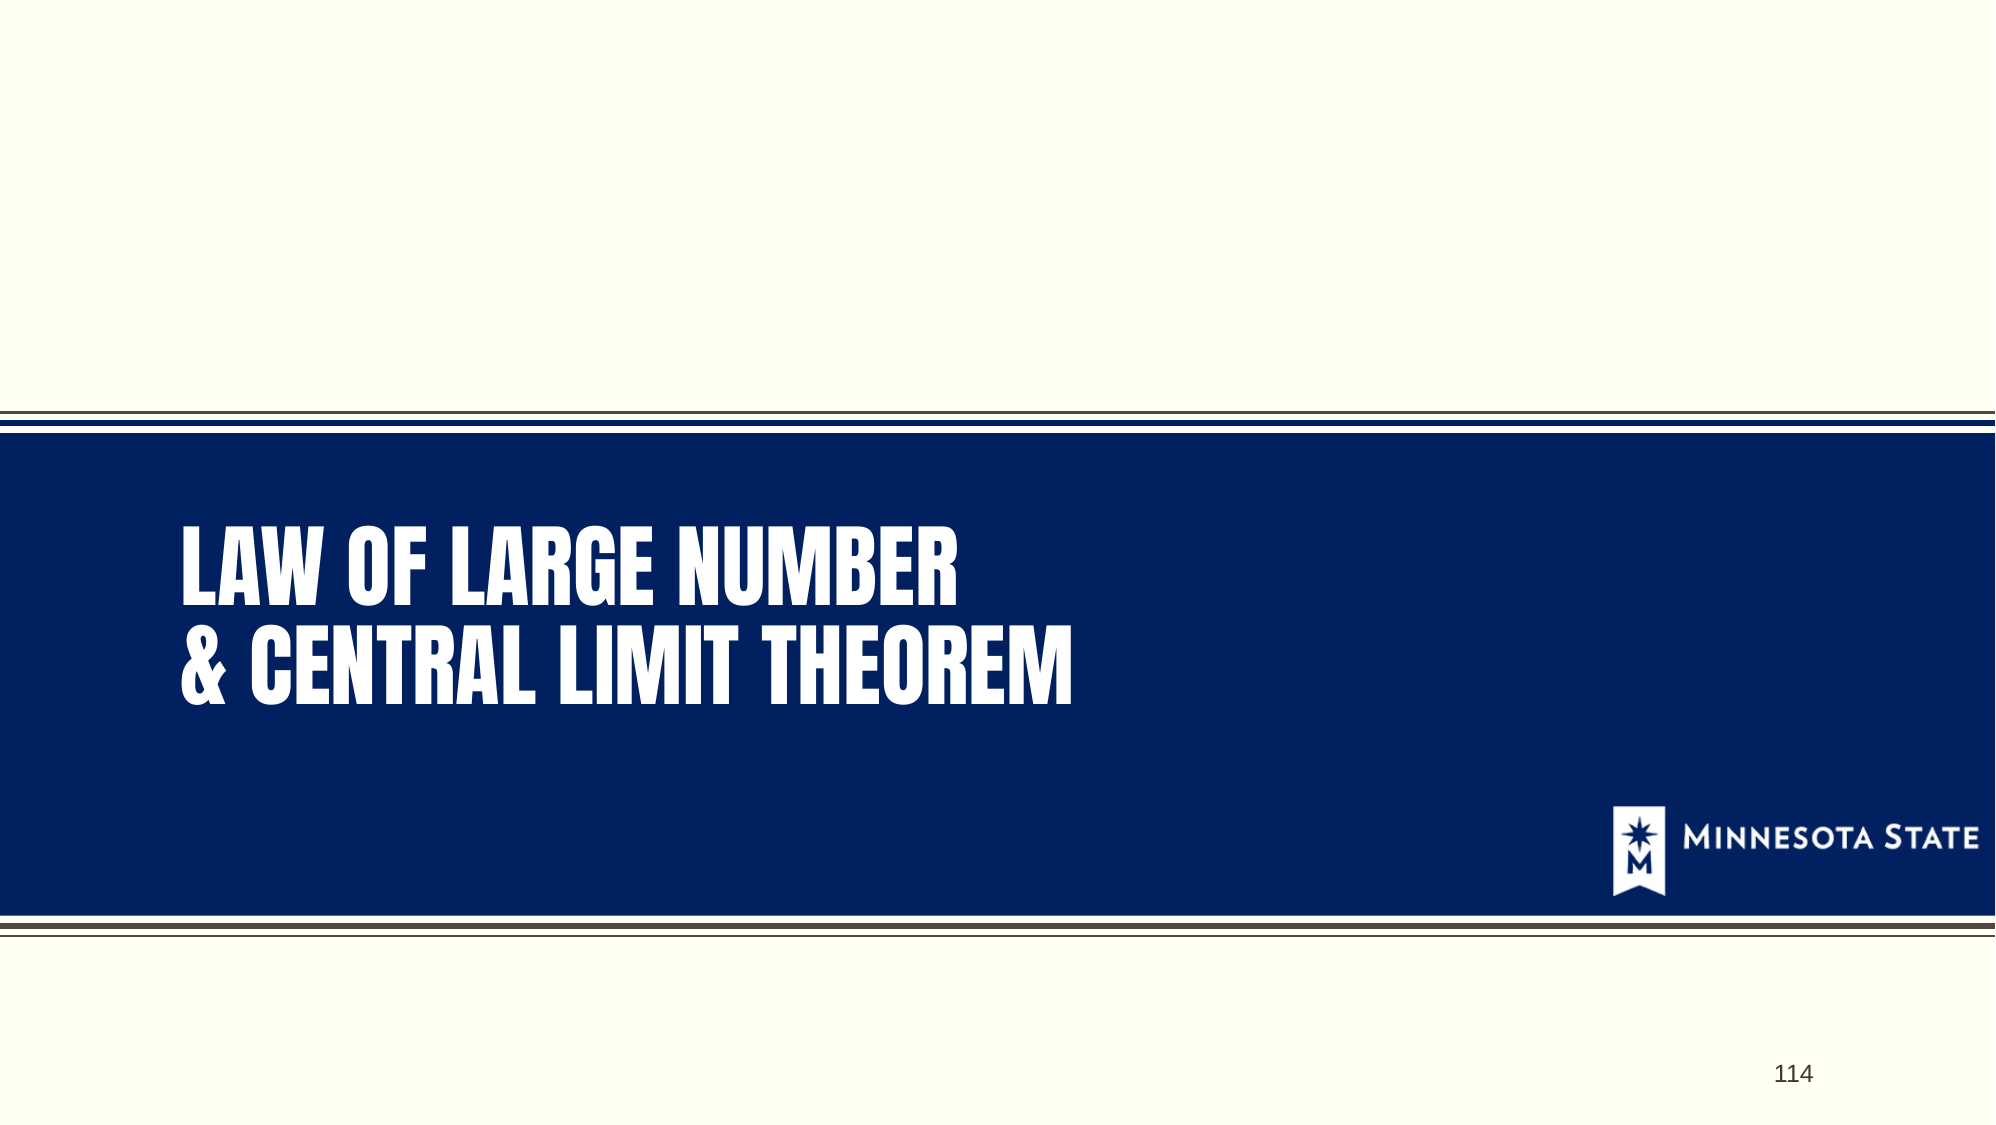

# Law of Large Number & Central Limit Theorem

114